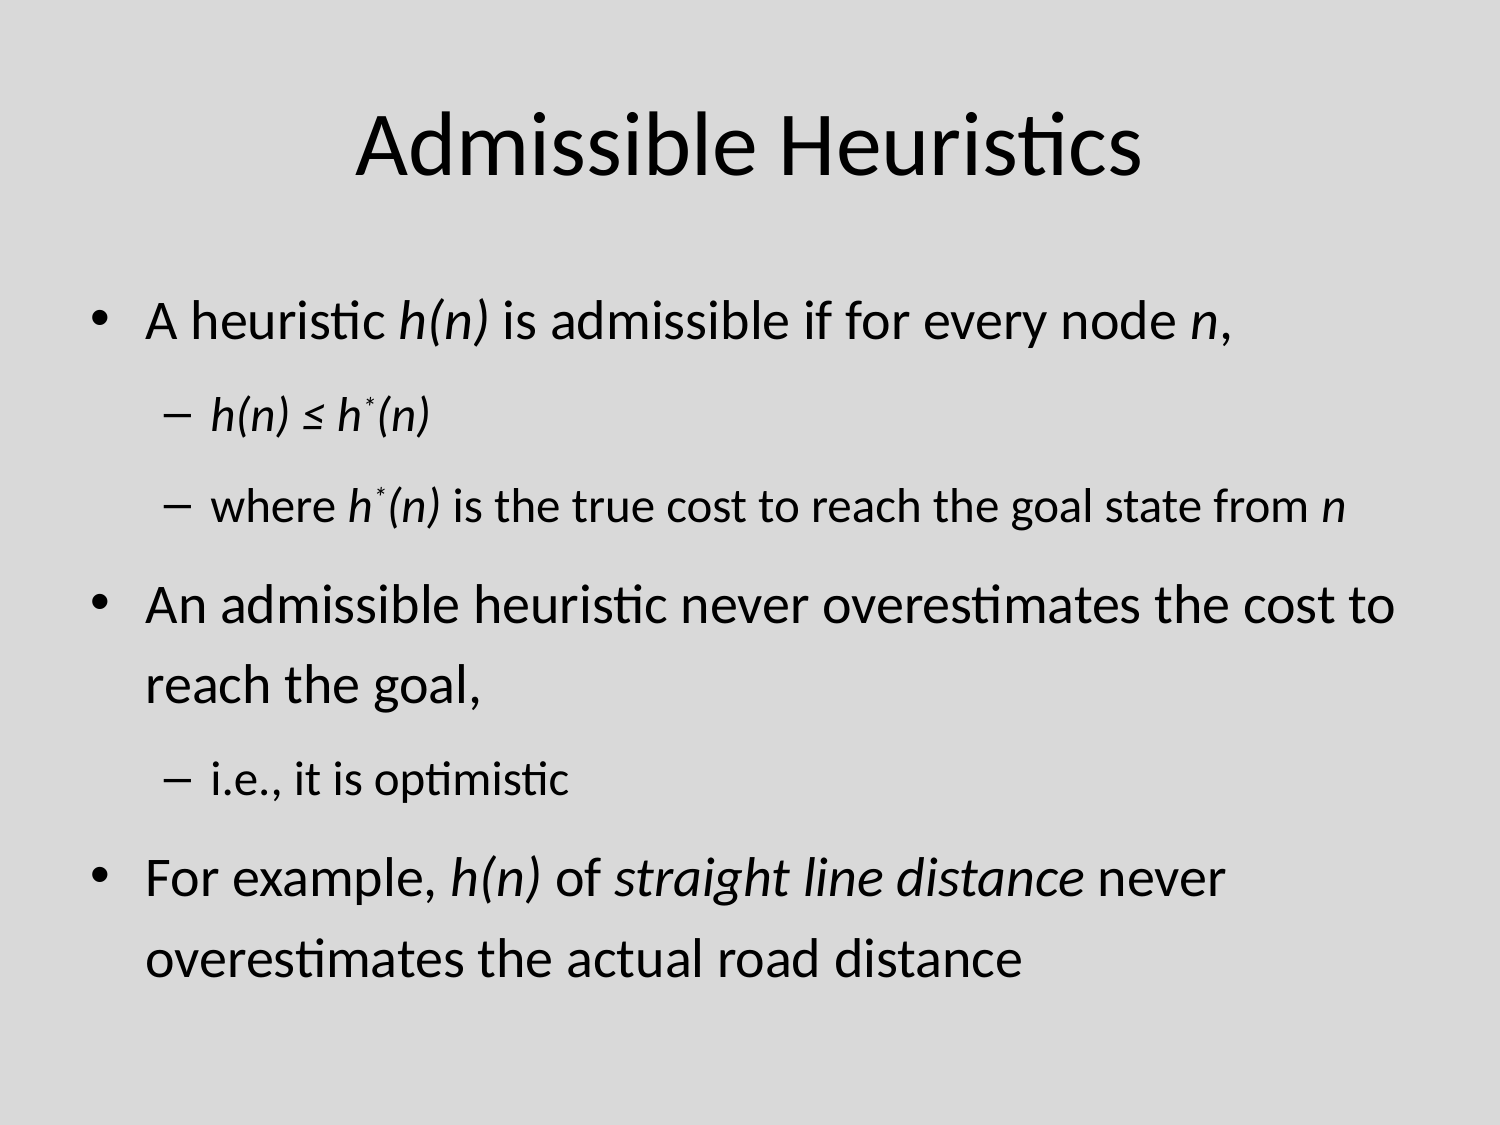

# Admissible Heuristics
A heuristic h(n) is admissible if for every node n,
h(n) ≤ h*(n)
where h*(n) is the true cost to reach the goal state from n
An admissible heuristic never overestimates the cost to reach the goal,
i.e., it is optimistic
For example, h(n) of straight line distance never overestimates the actual road distance